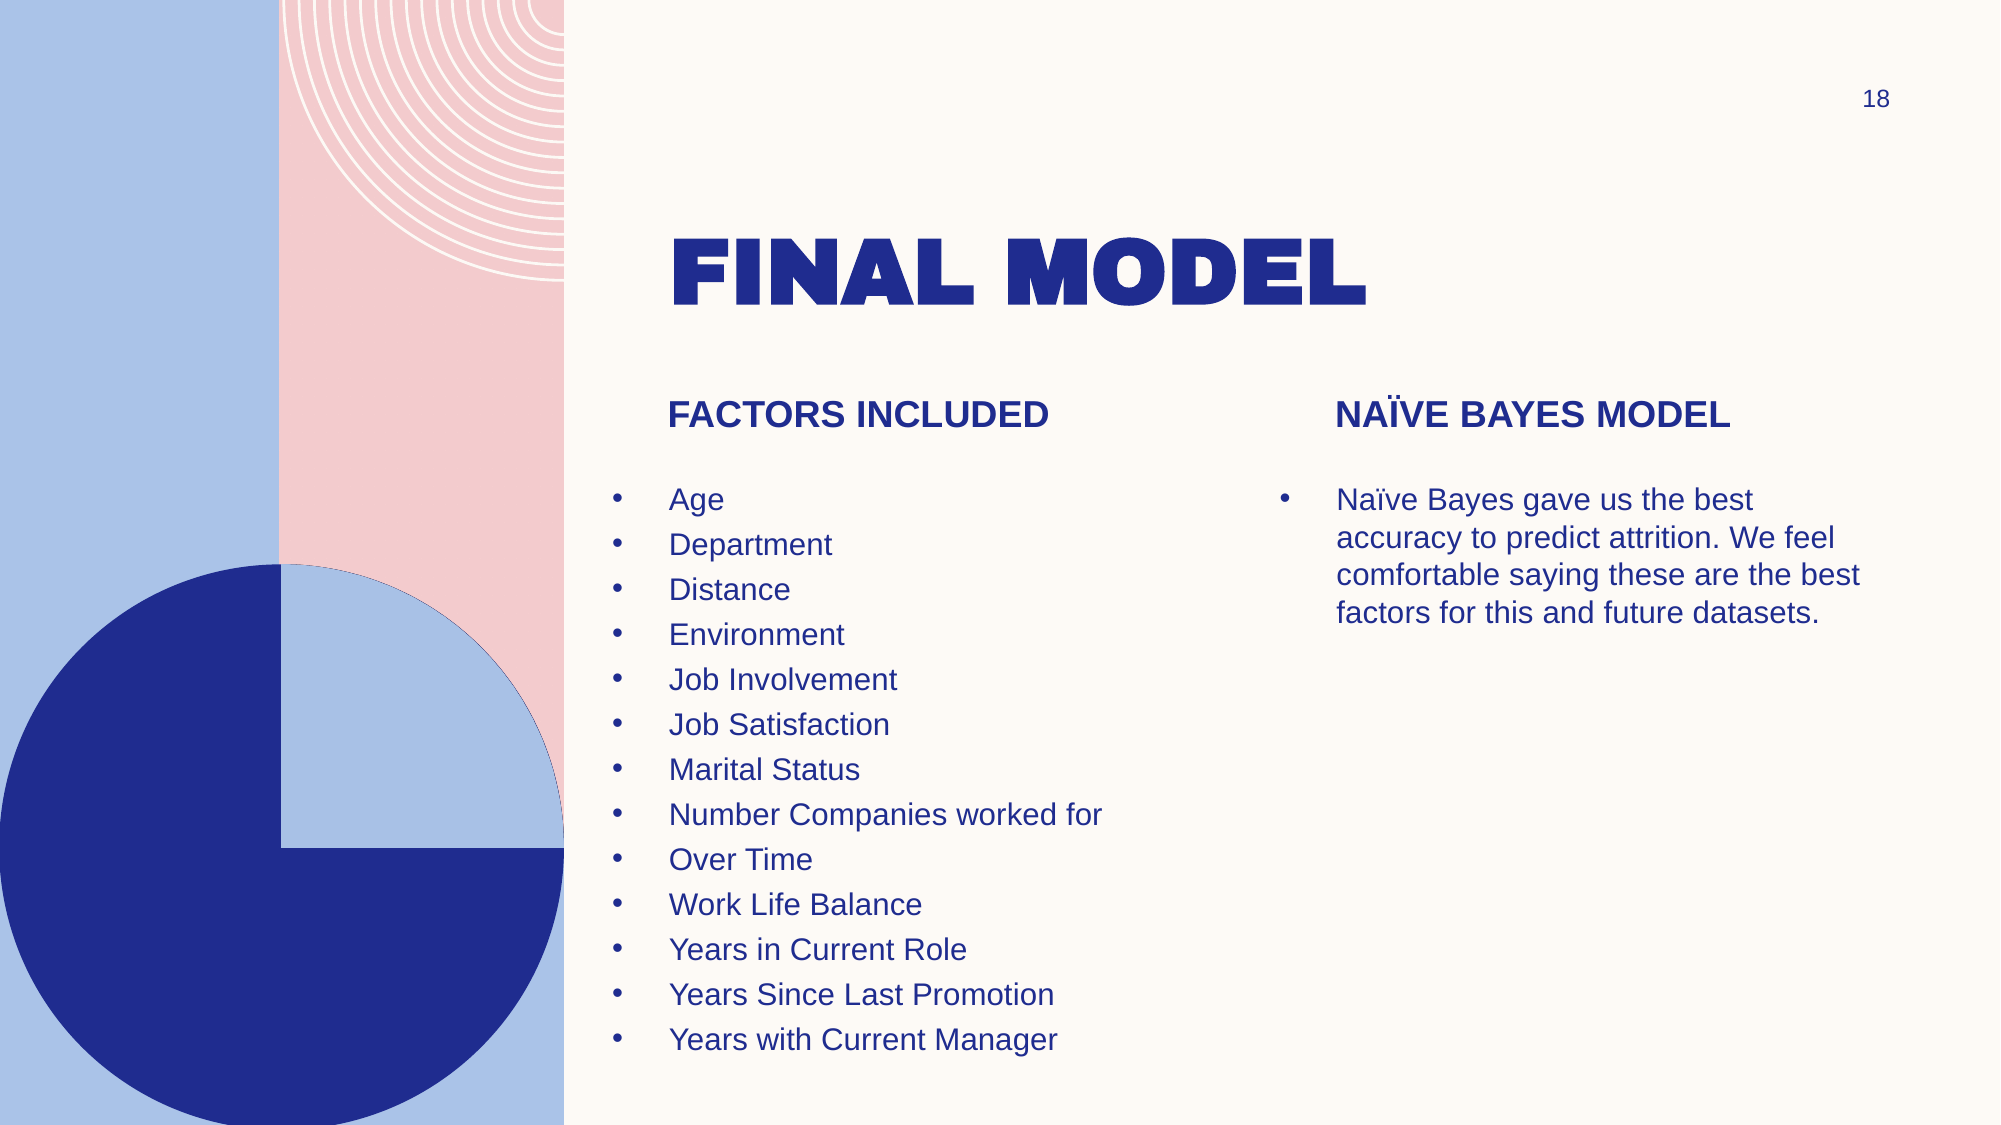

18
# Final model
Factors included
Naïve Bayes Model
Age
Department
Distance
Environment
Job Involvement
Job Satisfaction
Marital Status
Number Companies worked for
Over Time
Work Life Balance
Years in Current Role
Years Since Last Promotion
Years with Current Manager
Naïve Bayes gave us the best accuracy to predict attrition. We feel comfortable saying these are the best factors for this and future datasets.